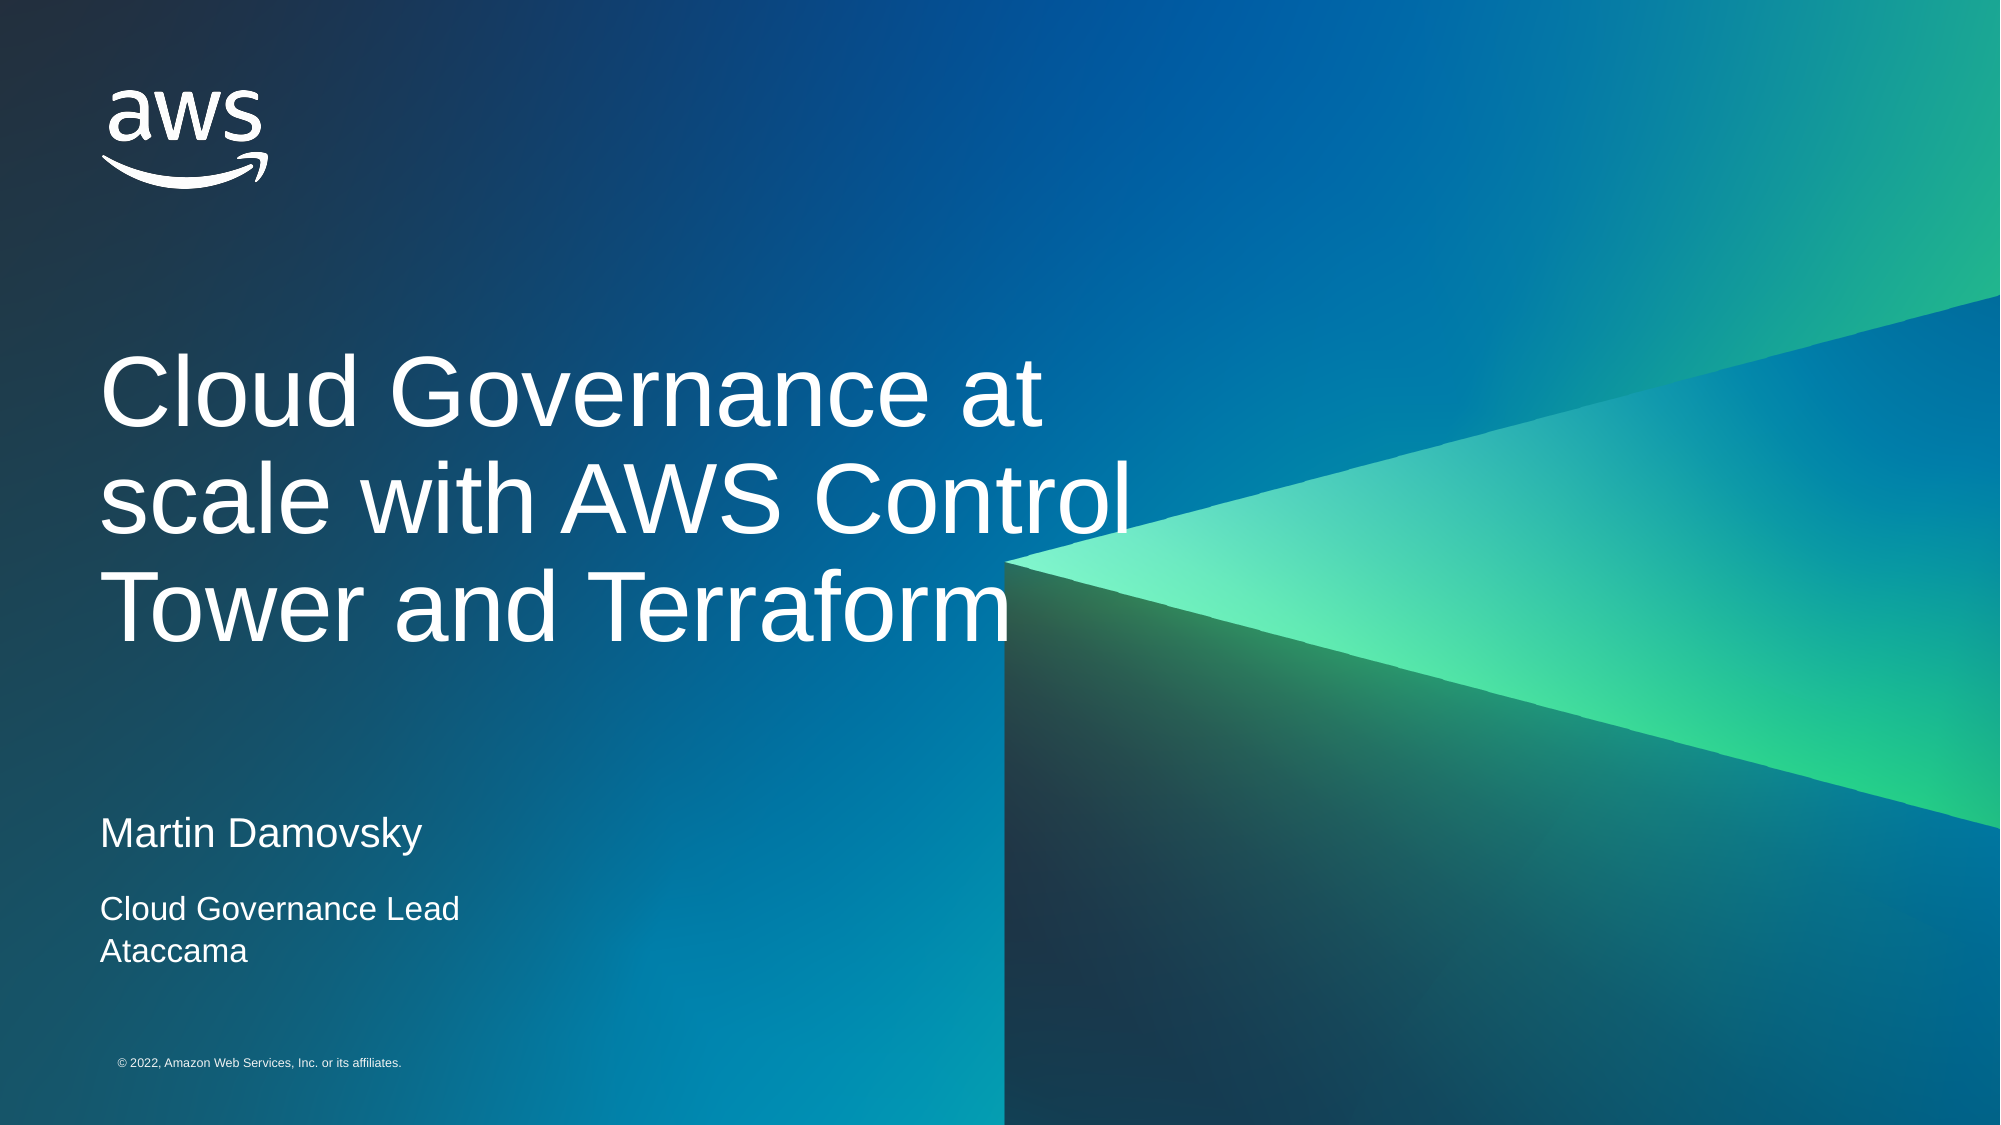

# Cloud Governance at scale with AWS Control Tower and Terraform
Martin Damovsky
Cloud Governance Lead
Ataccama